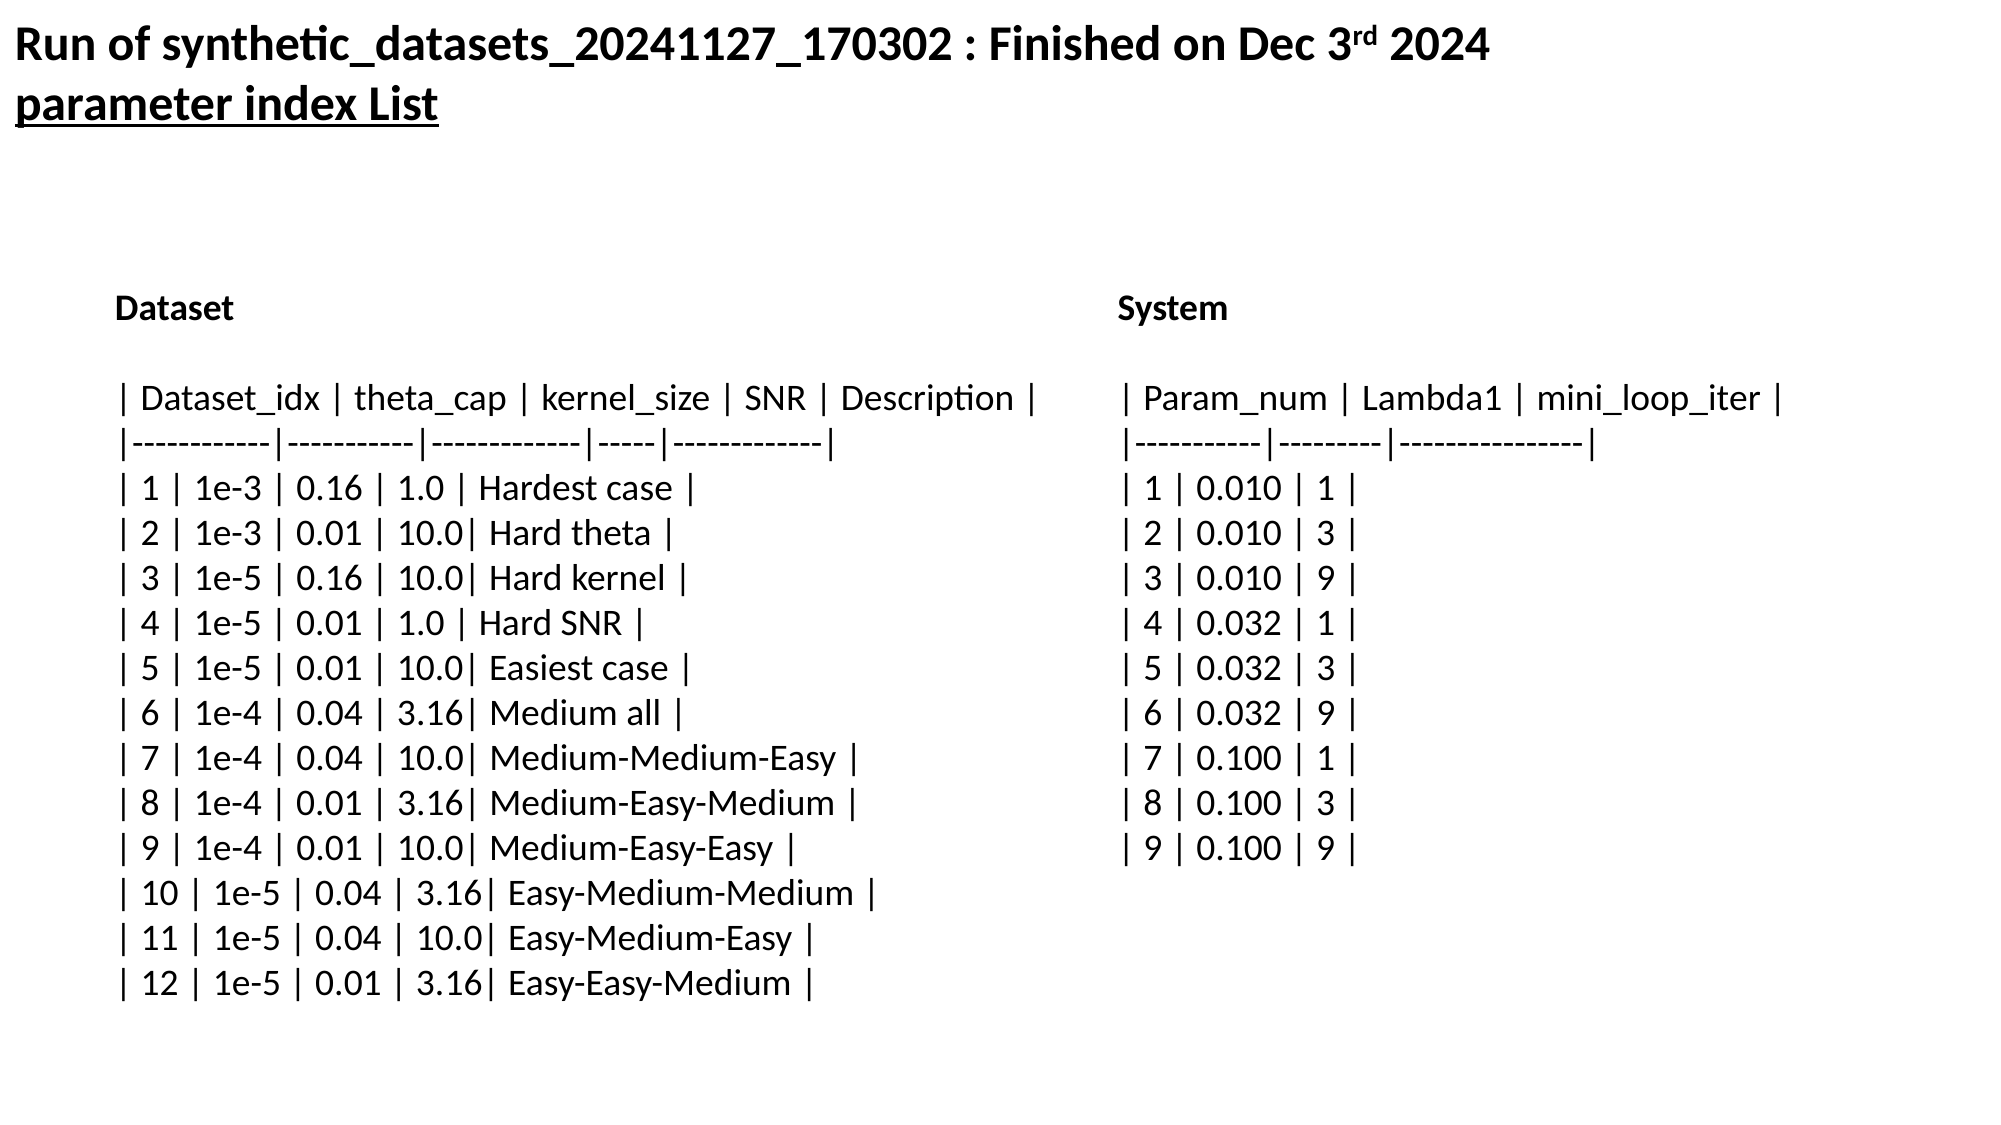

Run of synthetic_datasets_20241127_170302 : Finished on Dec 3rd 2024
parameter index List
Dataset

| Dataset_idx | theta_cap | kernel_size | SNR | Description |
|------------|-----------|-------------|-----|-------------|
| 1 | 1e-3 | 0.16 | 1.0 | Hardest case |
| 2 | 1e-3 | 0.01 | 10.0| Hard theta |
| 3 | 1e-5 | 0.16 | 10.0| Hard kernel |
| 4 | 1e-5 | 0.01 | 1.0 | Hard SNR |
| 5 | 1e-5 | 0.01 | 10.0| Easiest case |
| 6 | 1e-4 | 0.04 | 3.16| Medium all |
| 7 | 1e-4 | 0.04 | 10.0| Medium-Medium-Easy |
| 8 | 1e-4 | 0.01 | 3.16| Medium-Easy-Medium |
| 9 | 1e-4 | 0.01 | 10.0| Medium-Easy-Easy |
| 10 | 1e-5 | 0.04 | 3.16| Easy-Medium-Medium |
| 11 | 1e-5 | 0.04 | 10.0| Easy-Medium-Easy |
| 12 | 1e-5 | 0.01 | 3.16| Easy-Easy-Medium |
System

| Param_num | Lambda1 | mini_loop_iter |
|-----------|---------|----------------|
| 1 | 0.010 | 1 |
| 2 | 0.010 | 3 |
| 3 | 0.010 | 9 |
| 4 | 0.032 | 1 |
| 5 | 0.032 | 3 |
| 6 | 0.032 | 9 |
| 7 | 0.100 | 1 |
| 8 | 0.100 | 3 |
| 9 | 0.100 | 9 |